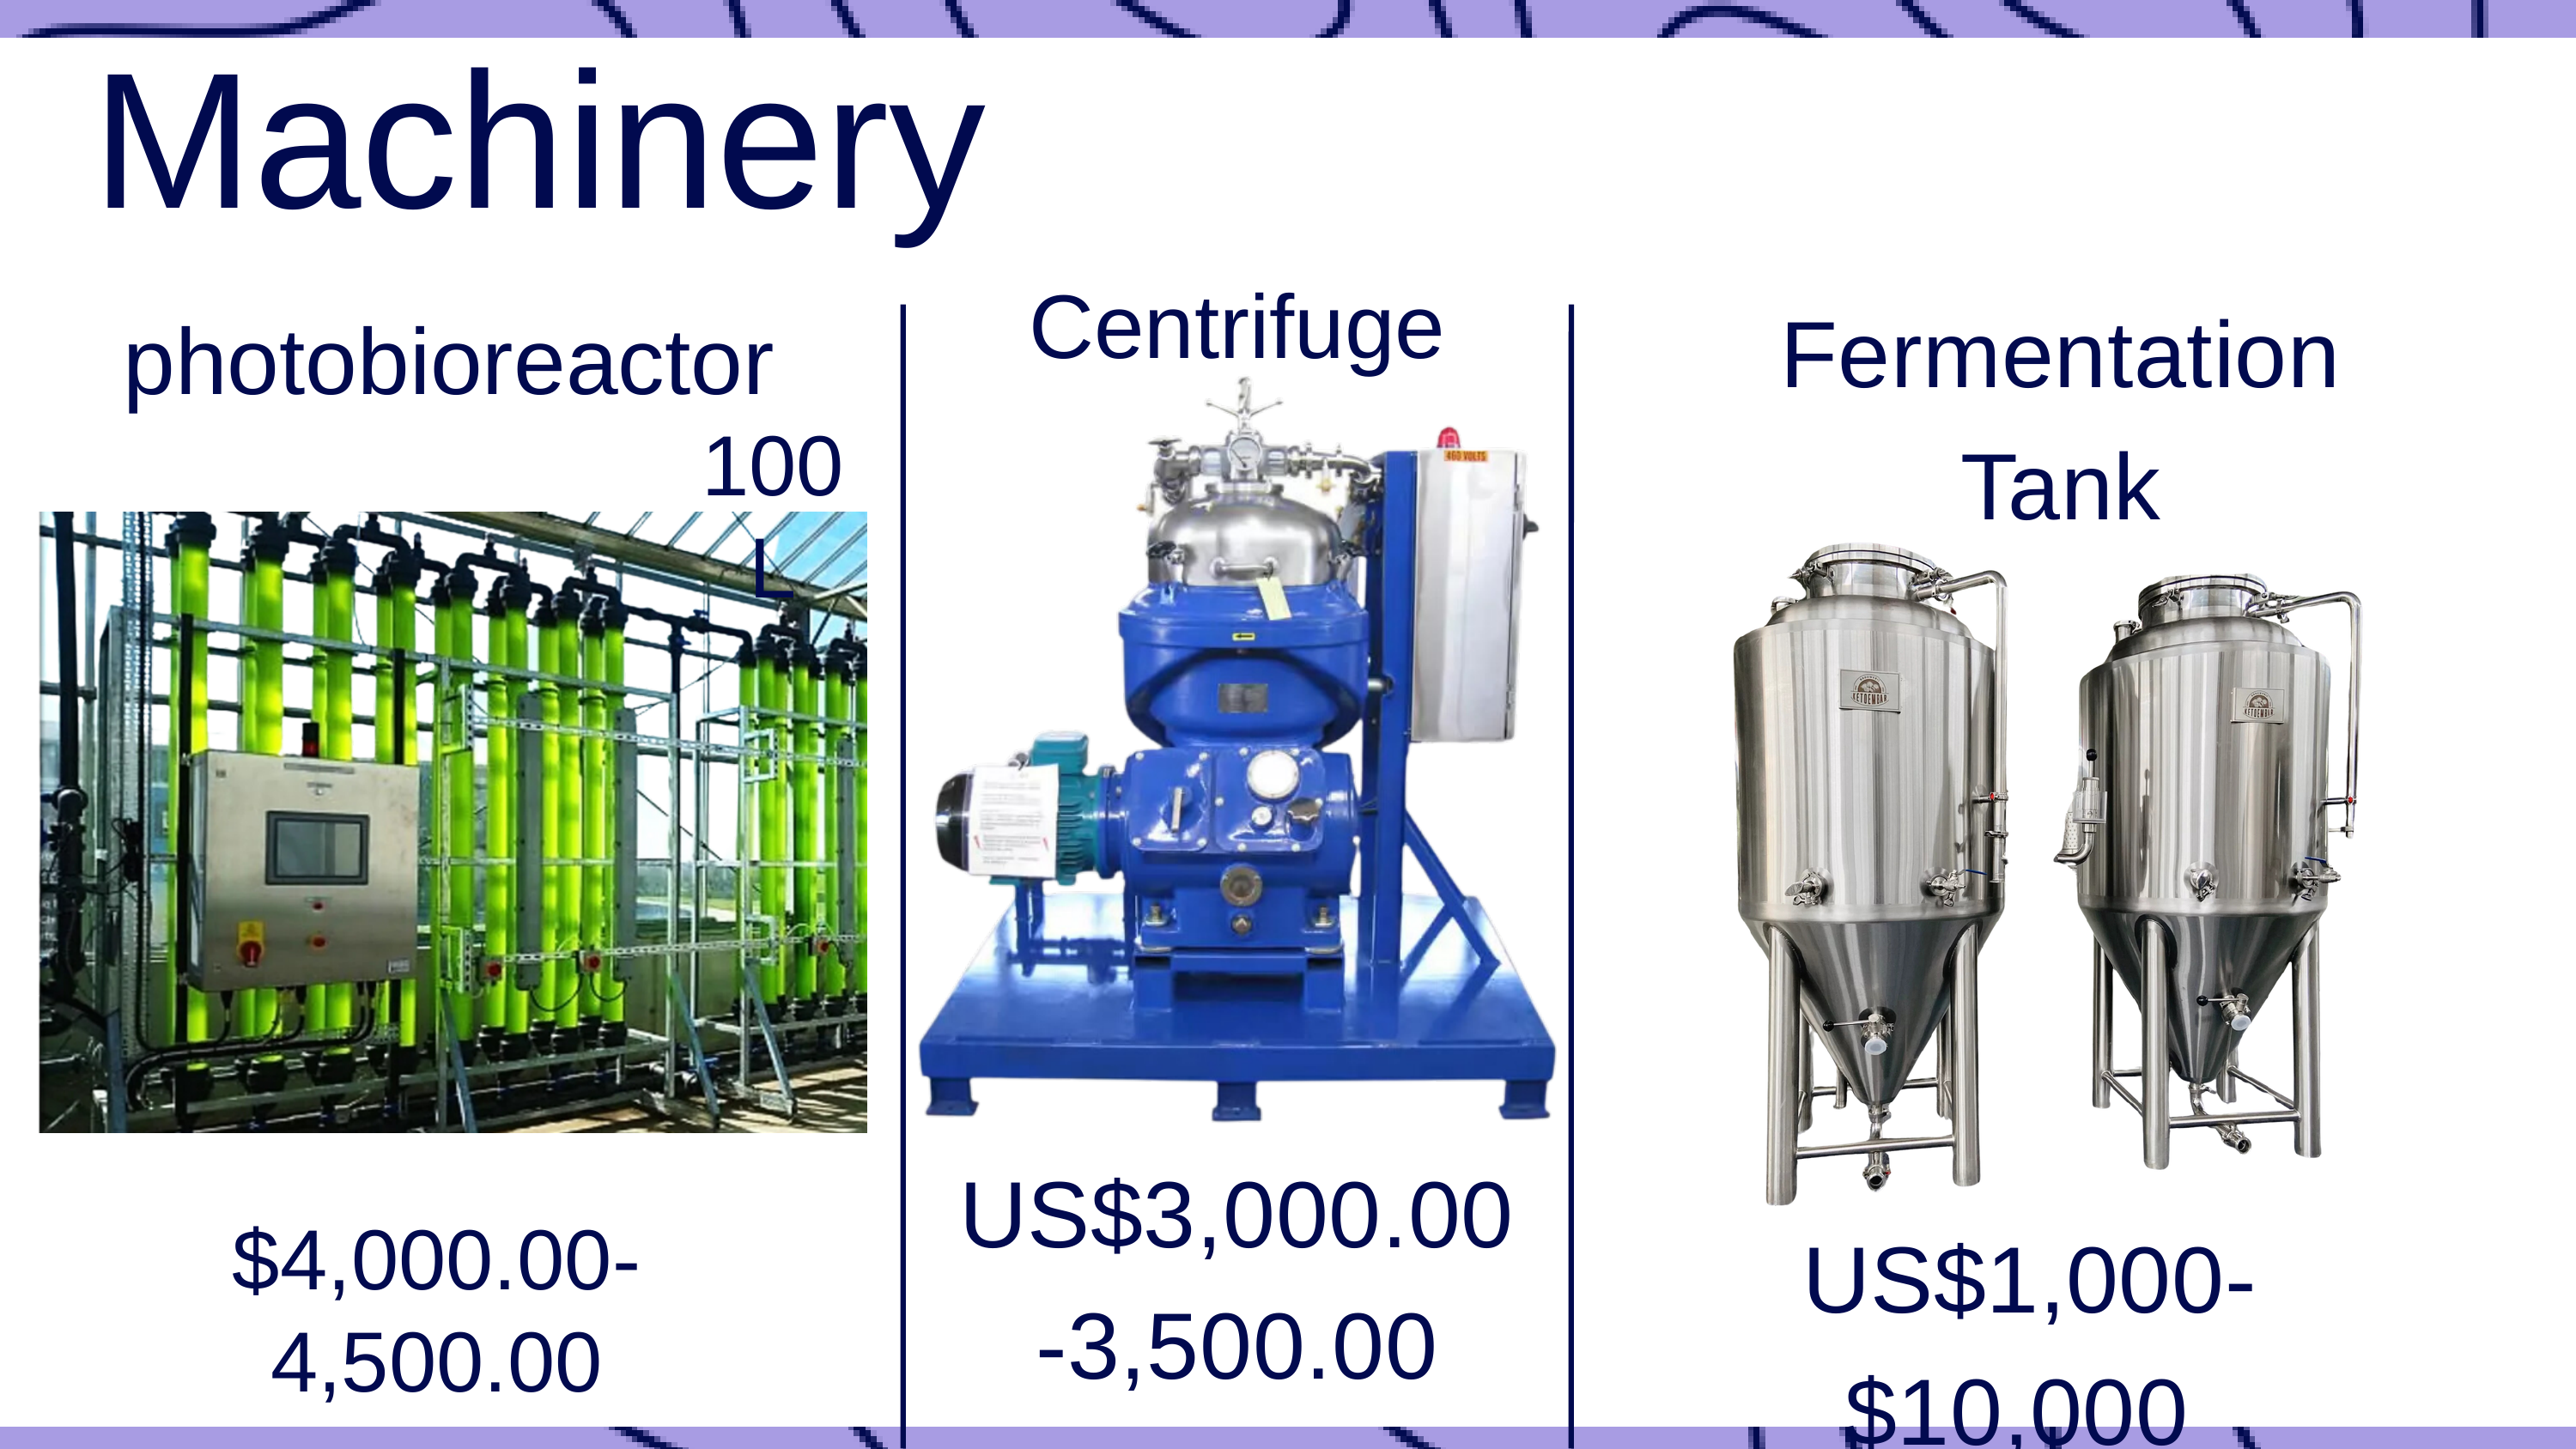

Machinery
Centrifuge
Fermentation Tank
photobioreactor

100L

US$3,000.00-3,500.00
 US$1,000-$10,000
$4,000.00-4,500.00